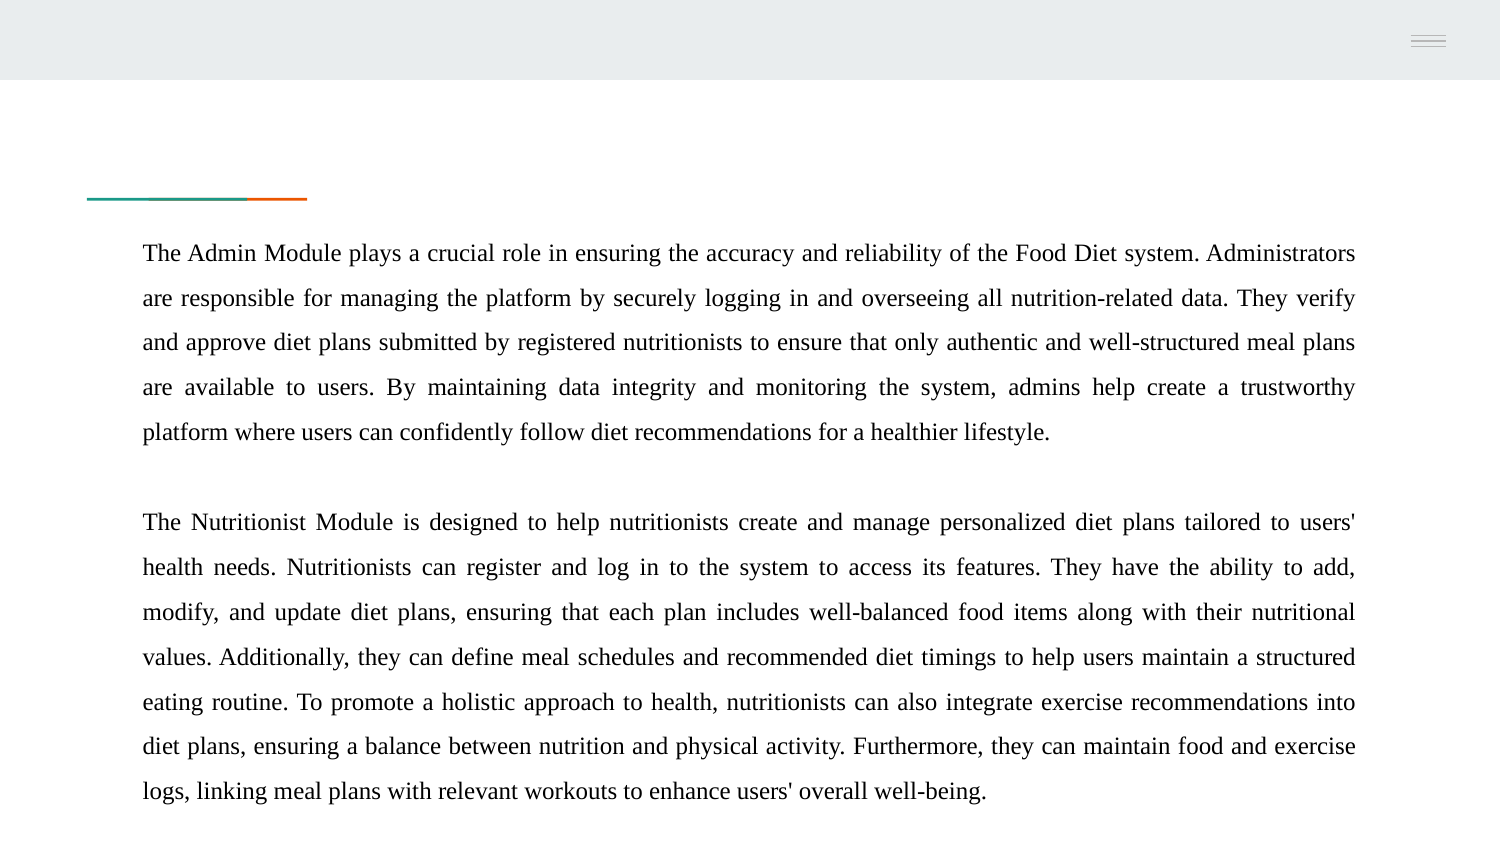

The Admin Module plays a crucial role in ensuring the accuracy and reliability of the Food Diet system. Administrators are responsible for managing the platform by securely logging in and overseeing all nutrition-related data. They verify and approve diet plans submitted by registered nutritionists to ensure that only authentic and well-structured meal plans are available to users. By maintaining data integrity and monitoring the system, admins help create a trustworthy platform where users can confidently follow diet recommendations for a healthier lifestyle.

The Nutritionist Module is designed to help nutritionists create and manage personalized diet plans tailored to users' health needs. Nutritionists can register and log in to the system to access its features. They have the ability to add, modify, and update diet plans, ensuring that each plan includes well-balanced food items along with their nutritional values. Additionally, they can define meal schedules and recommended diet timings to help users maintain a structured eating routine. To promote a holistic approach to health, nutritionists can also integrate exercise recommendations into diet plans, ensuring a balance between nutrition and physical activity. Furthermore, they can maintain food and exercise logs, linking meal plans with relevant workouts to enhance users' overall well-being.